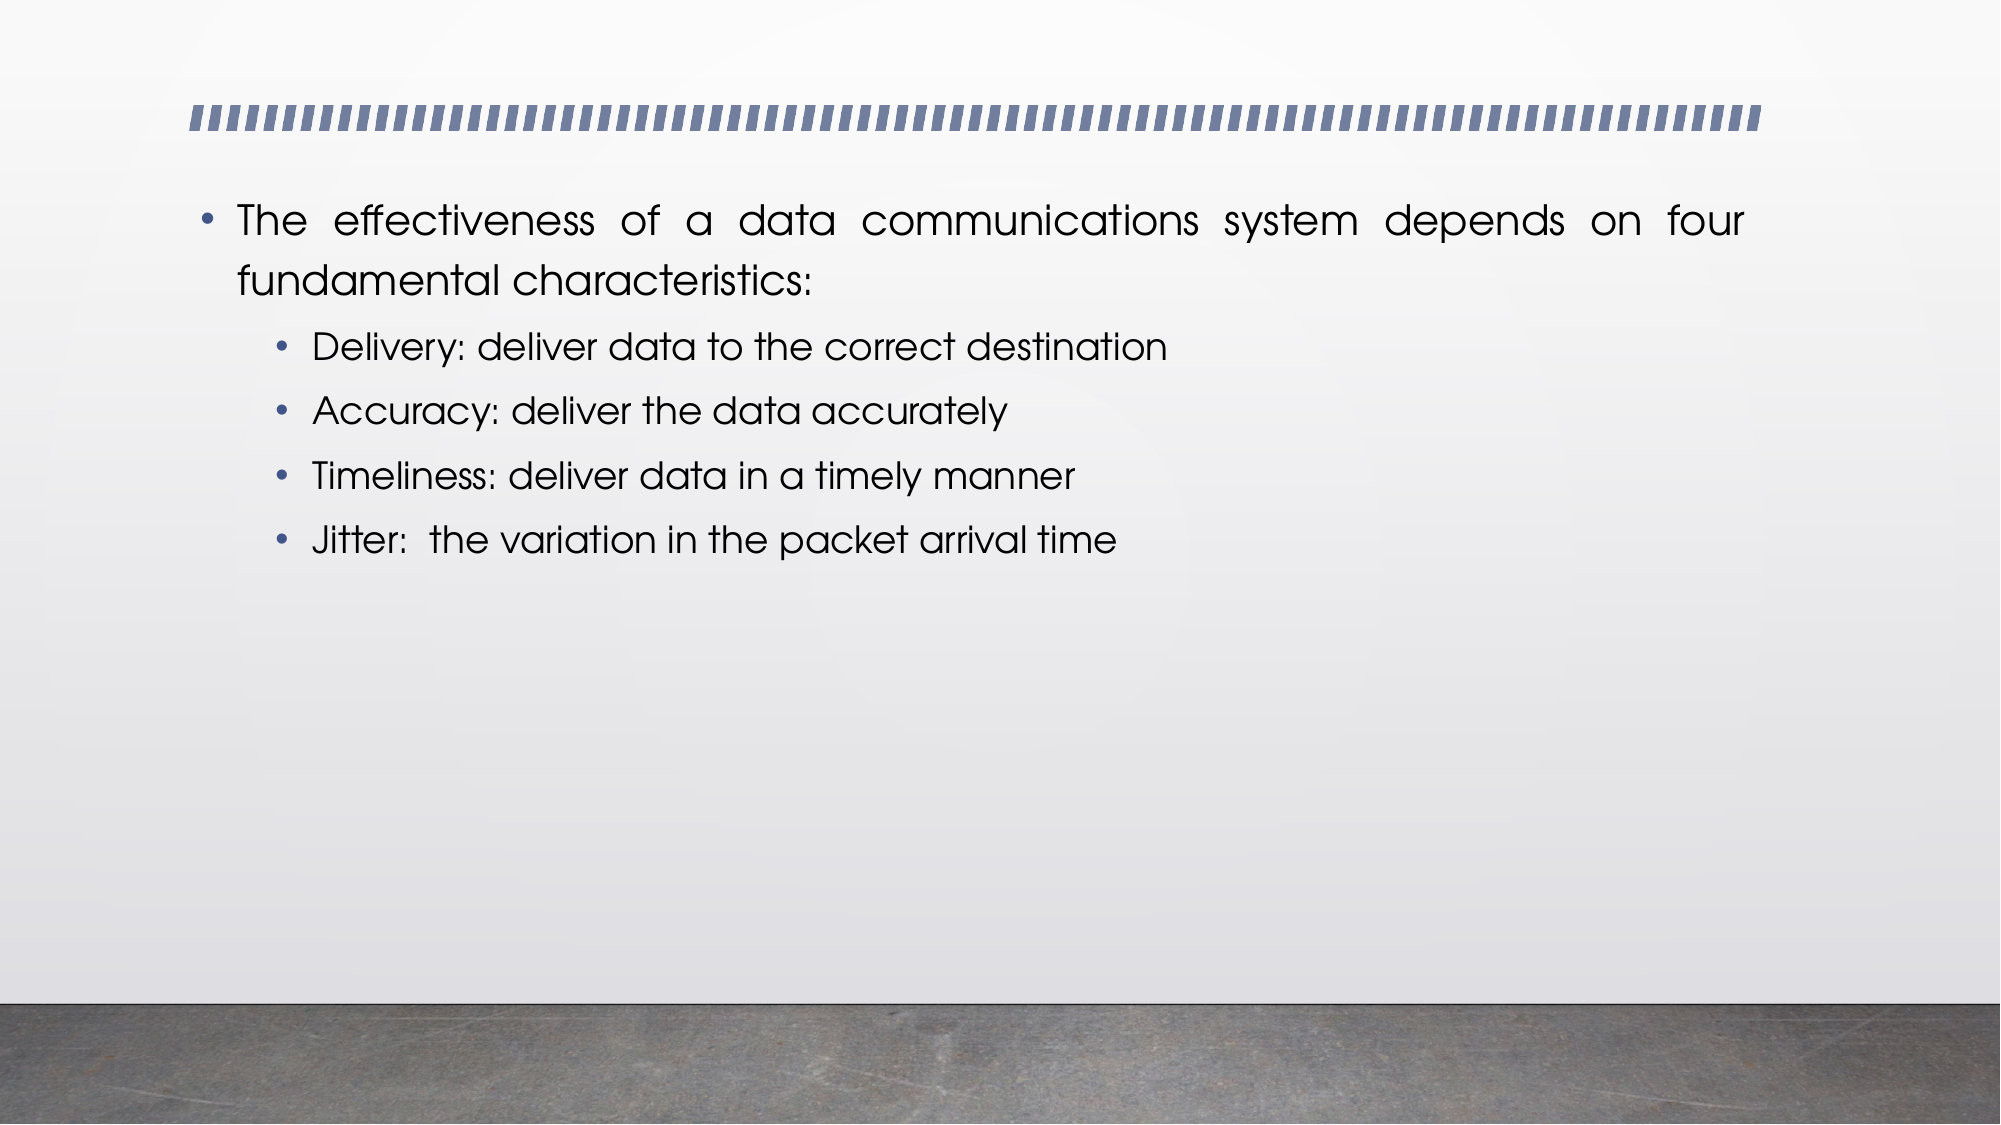

The effectiveness of a data communications system depends on four fundamental characteristics:
Delivery: deliver data to the correct destination
Accuracy: deliver the data accurately
Timeliness: deliver data in a timely manner
Jitter:  the variation in the packet arrival time